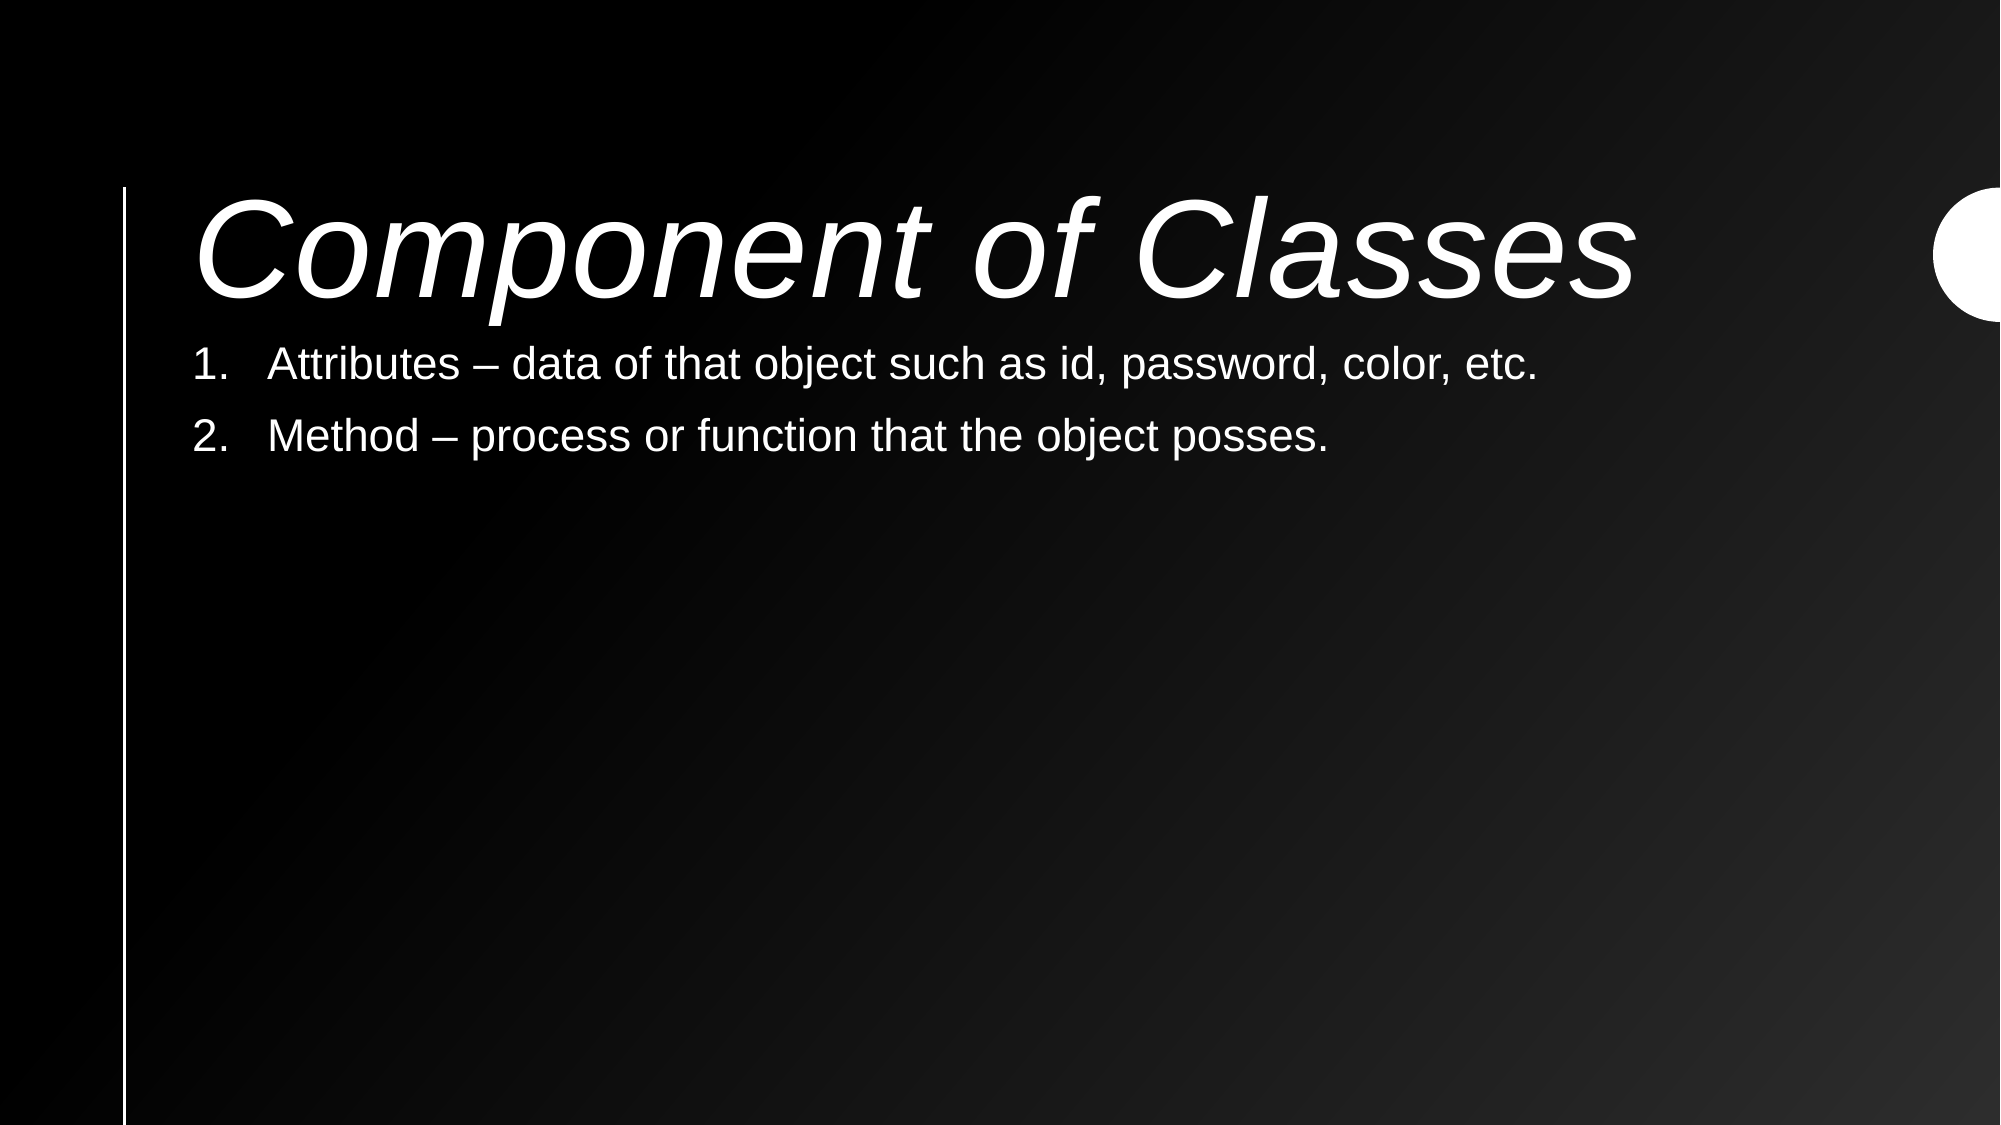

# Component of Classes

Attributes – data of that object such as id, password, color, etc.
Method – process or function that the object posses.